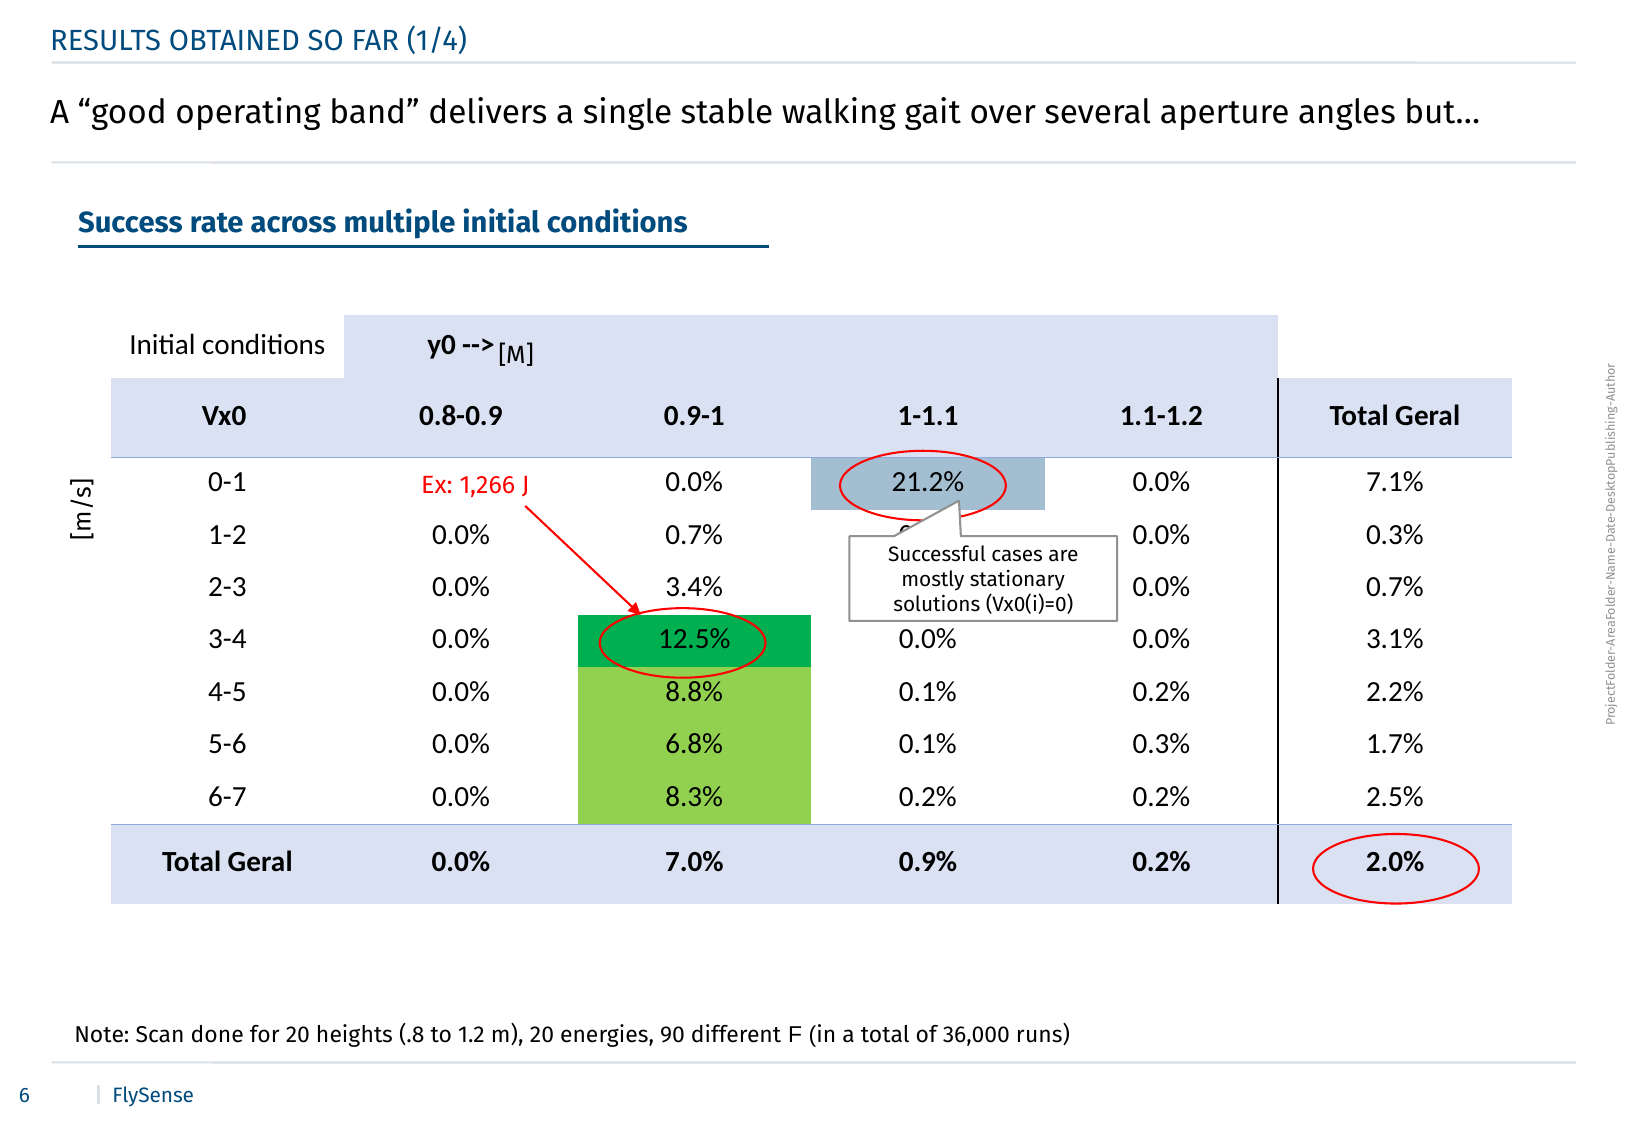

RESULTS OBTAINED SO FAR (1/4)
# A “good operating band” delivers a single stable walking gait over several aperture angles but…
Success rate across multiple initial conditions
| Initial conditions | y0 --> |  |  |  |  |
| --- | --- | --- | --- | --- | --- |
| Vx0 | 0.8-0.9 | 0.9-1 | 1-1.1 | 1.1-1.2 | Total Geral |
| 0-1 |  | 0.0% | 21.2% | 0.0% | 7.1% |
| 1-2 | 0.0% | 0.7% | 0.2% | 0.0% | 0.3% |
| 2-3 | 0.0% | 3.4% | 0.0% | 0.0% | 0.7% |
| 3-4 | 0.0% | 12.5% | 0.0% | 0.0% | 3.1% |
| 4-5 | 0.0% | 8.8% | 0.1% | 0.2% | 2.2% |
| 5-6 | 0.0% | 6.8% | 0.1% | 0.3% | 1.7% |
| 6-7 | 0.0% | 8.3% | 0.2% | 0.2% | 2.5% |
| Total Geral | 0.0% | 7.0% | 0.9% | 0.2% | 2.0% |
[M]

Ex: 1,266 J
[m/s]
Successful cases are mostly stationary solutions (Vx0(i)=0)

Note: Scan done for 20 heights (.8 to 1.2 m), 20 energies, 90 different F (in a total of 36,000 runs)